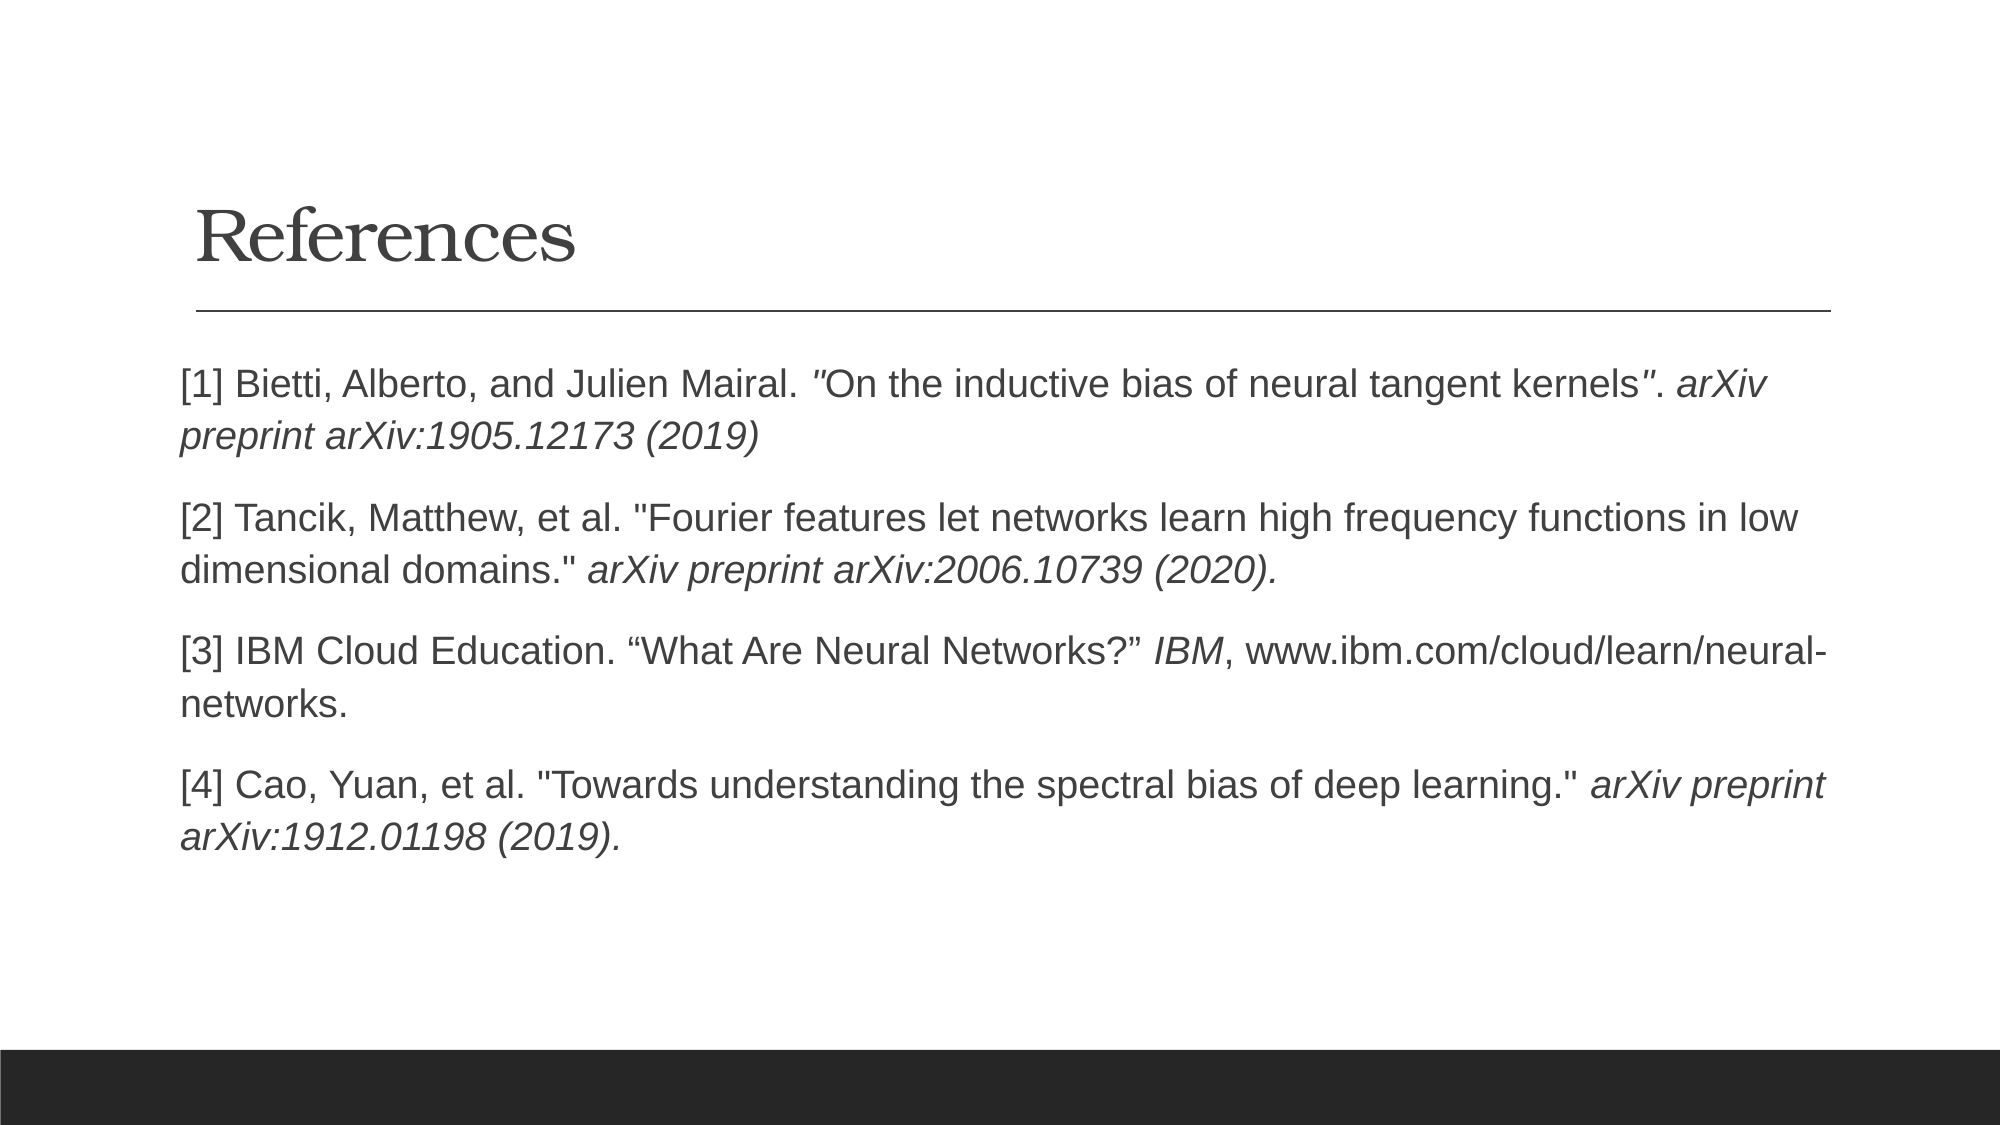

# References
[1] Bietti, Alberto, and Julien Mairal. "On the inductive bias of neural tangent kernels". arXiv preprint arXiv:1905.12173 (2019)
[2] Tancik, Matthew, et al. "Fourier features let networks learn high frequency functions in low dimensional domains." arXiv preprint arXiv:2006.10739 (2020).
[3] IBM Cloud Education. “What Are Neural Networks?” IBM, www.ibm.com/cloud/learn/neural-networks.
[4] Cao, Yuan, et al. "Towards understanding the spectral bias of deep learning." arXiv preprint arXiv:1912.01198 (2019).